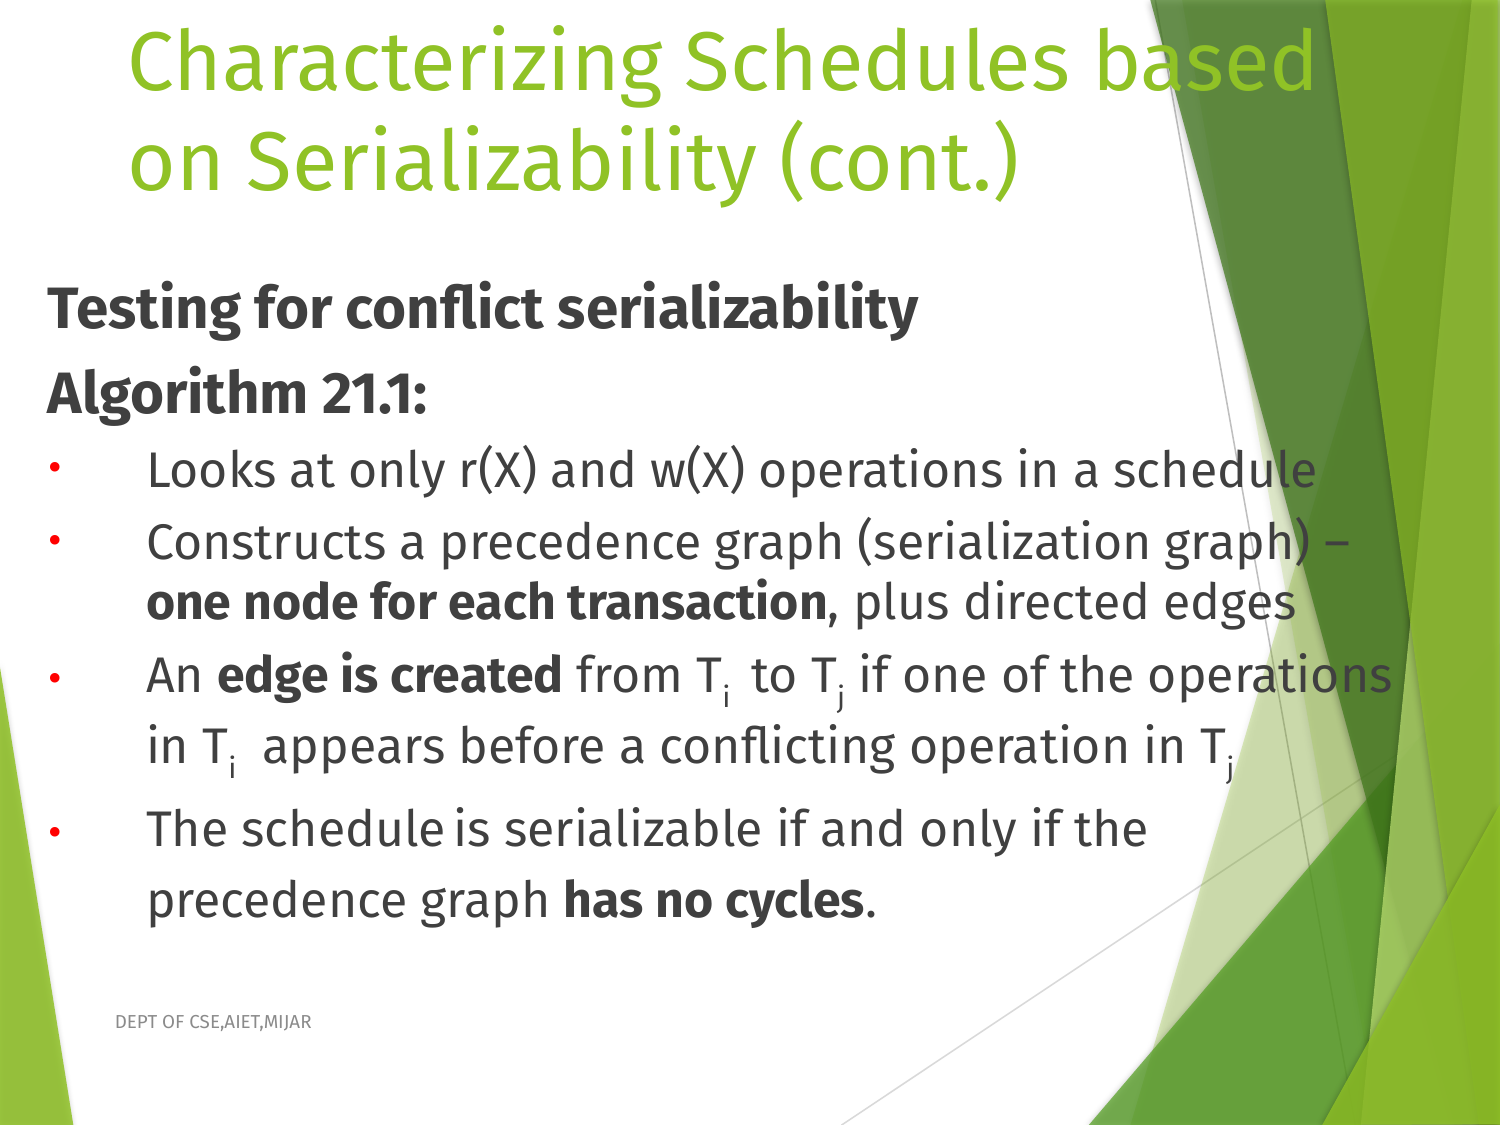

# Characterizing Schedules based on Serializability (cont.)
Testing for conflict serializability
Algorithm 21.1:
Looks at only r(X) and w(X) operations in a schedule
Constructs a precedence graph (serialization graph) – one node for each transaction, plus directed edges
An edge is created from Ti  to Tj if one of the operations in Ti  appears before a conflicting operation in Tj
The schedule is serializable if and only if the precedence graph has no cycles.
DEPT OF CSE,AIET,MIJAR